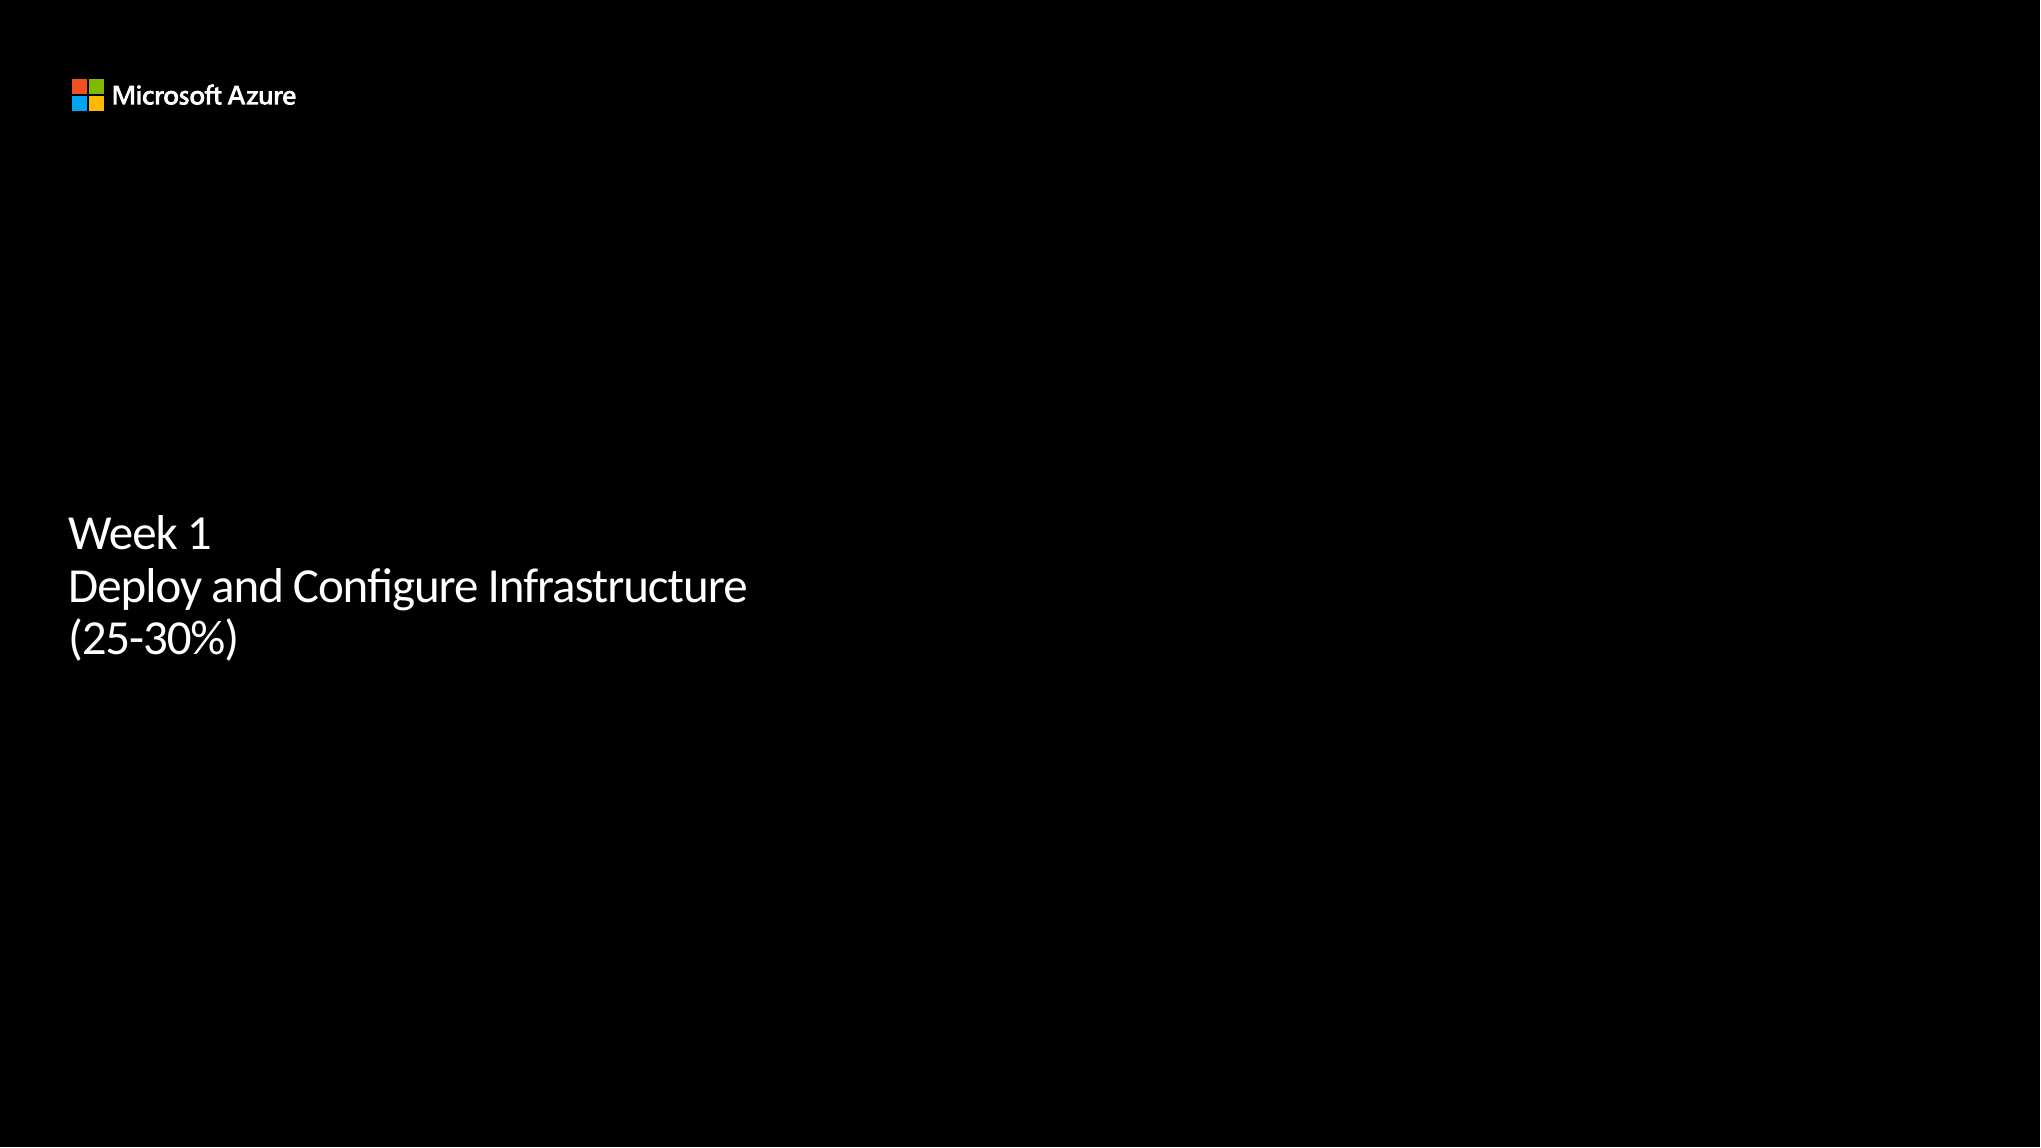

# Week 1 Deploy and Configure Infrastructure (25-30%)